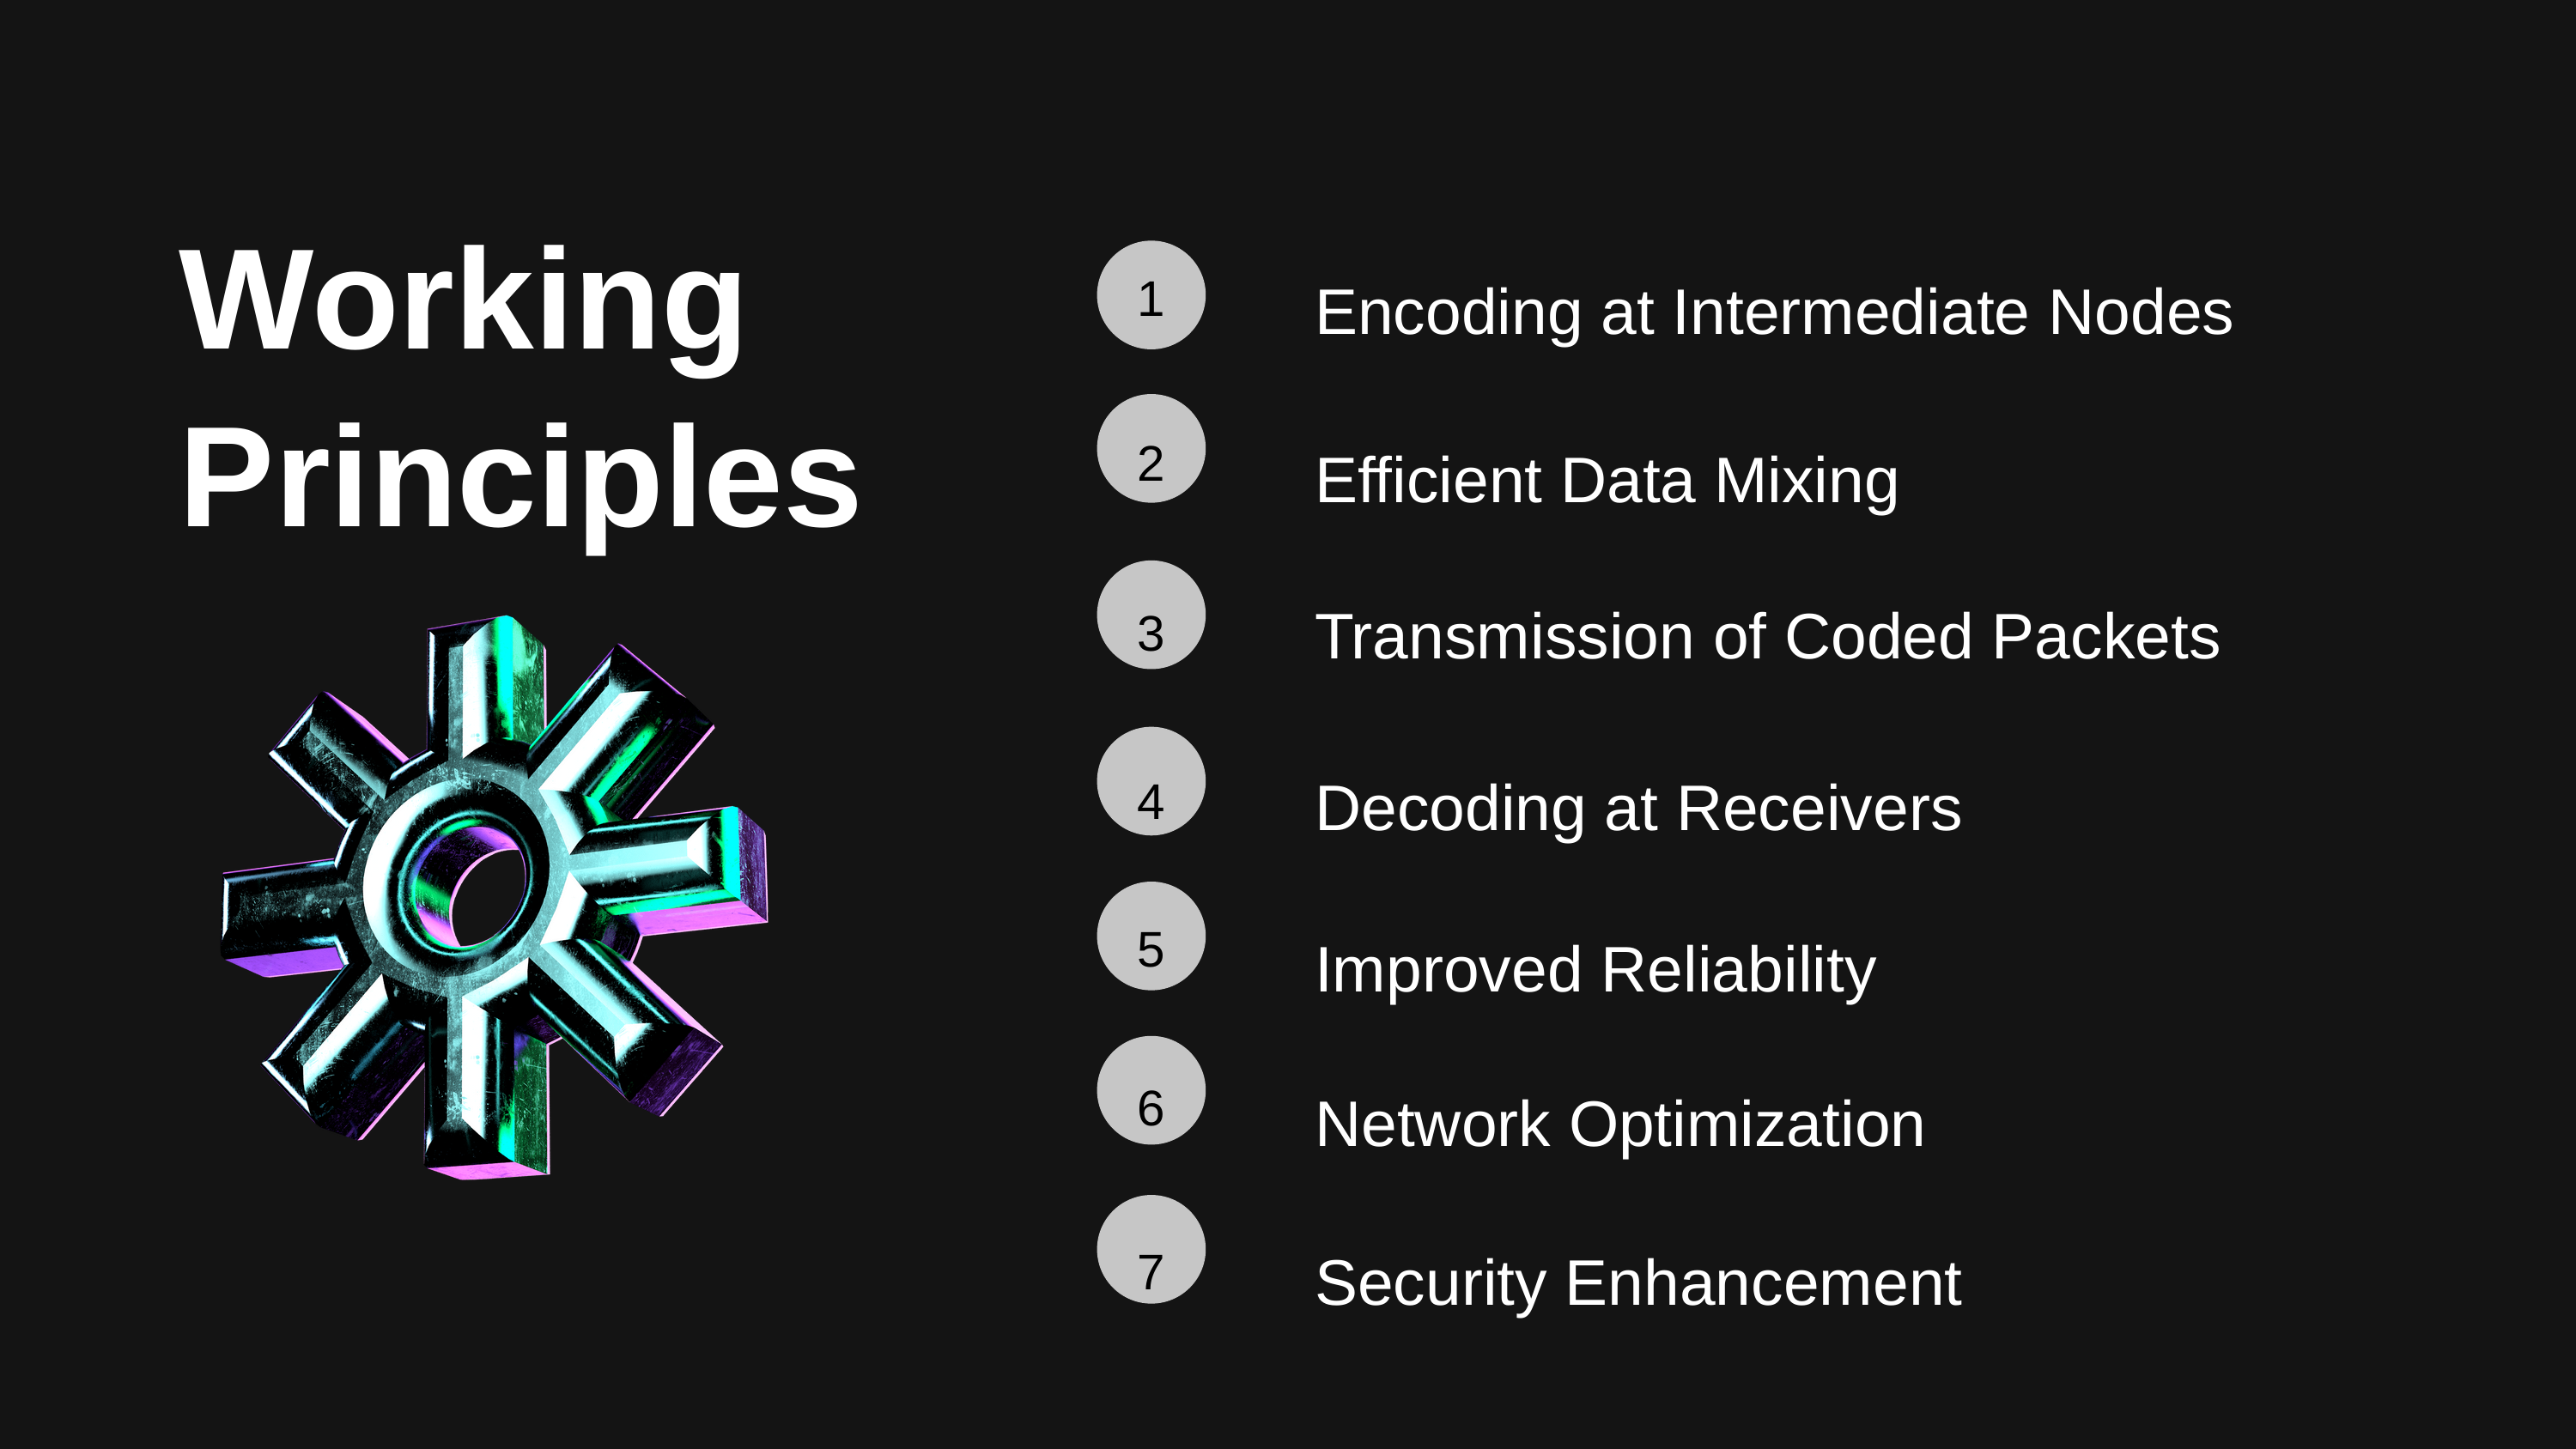

Working Principles
Encoding at Intermediate Nodes
1

Efficient Data Mixing
2

Transmission of Coded Packets

3

Decoding at Receivers

4
Improved Reliability
5

Network Optimization
6

Security Enhancement

7